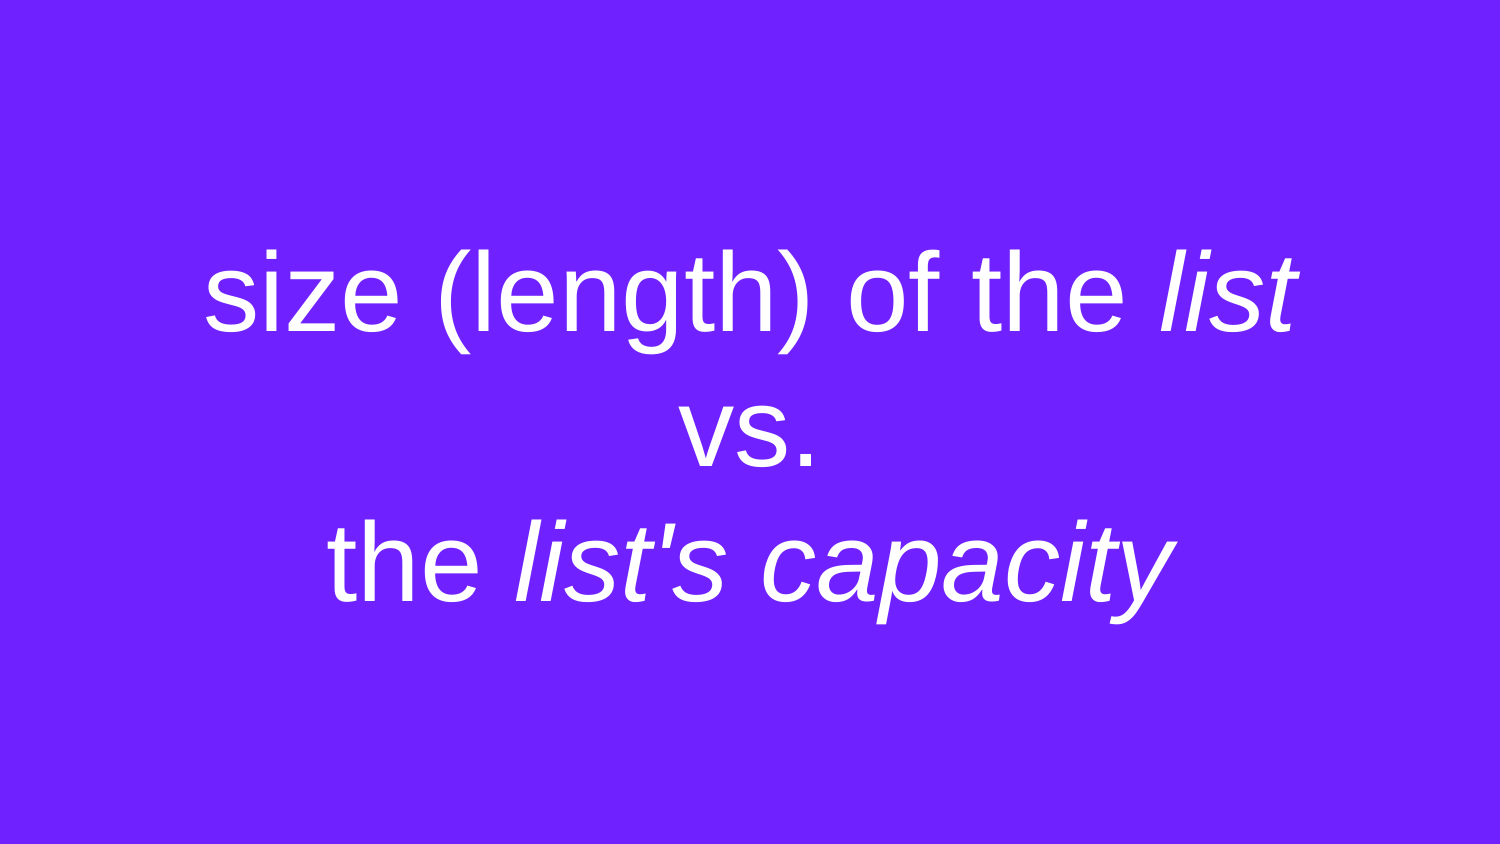

# size (length) of the list vs. the list's capacity